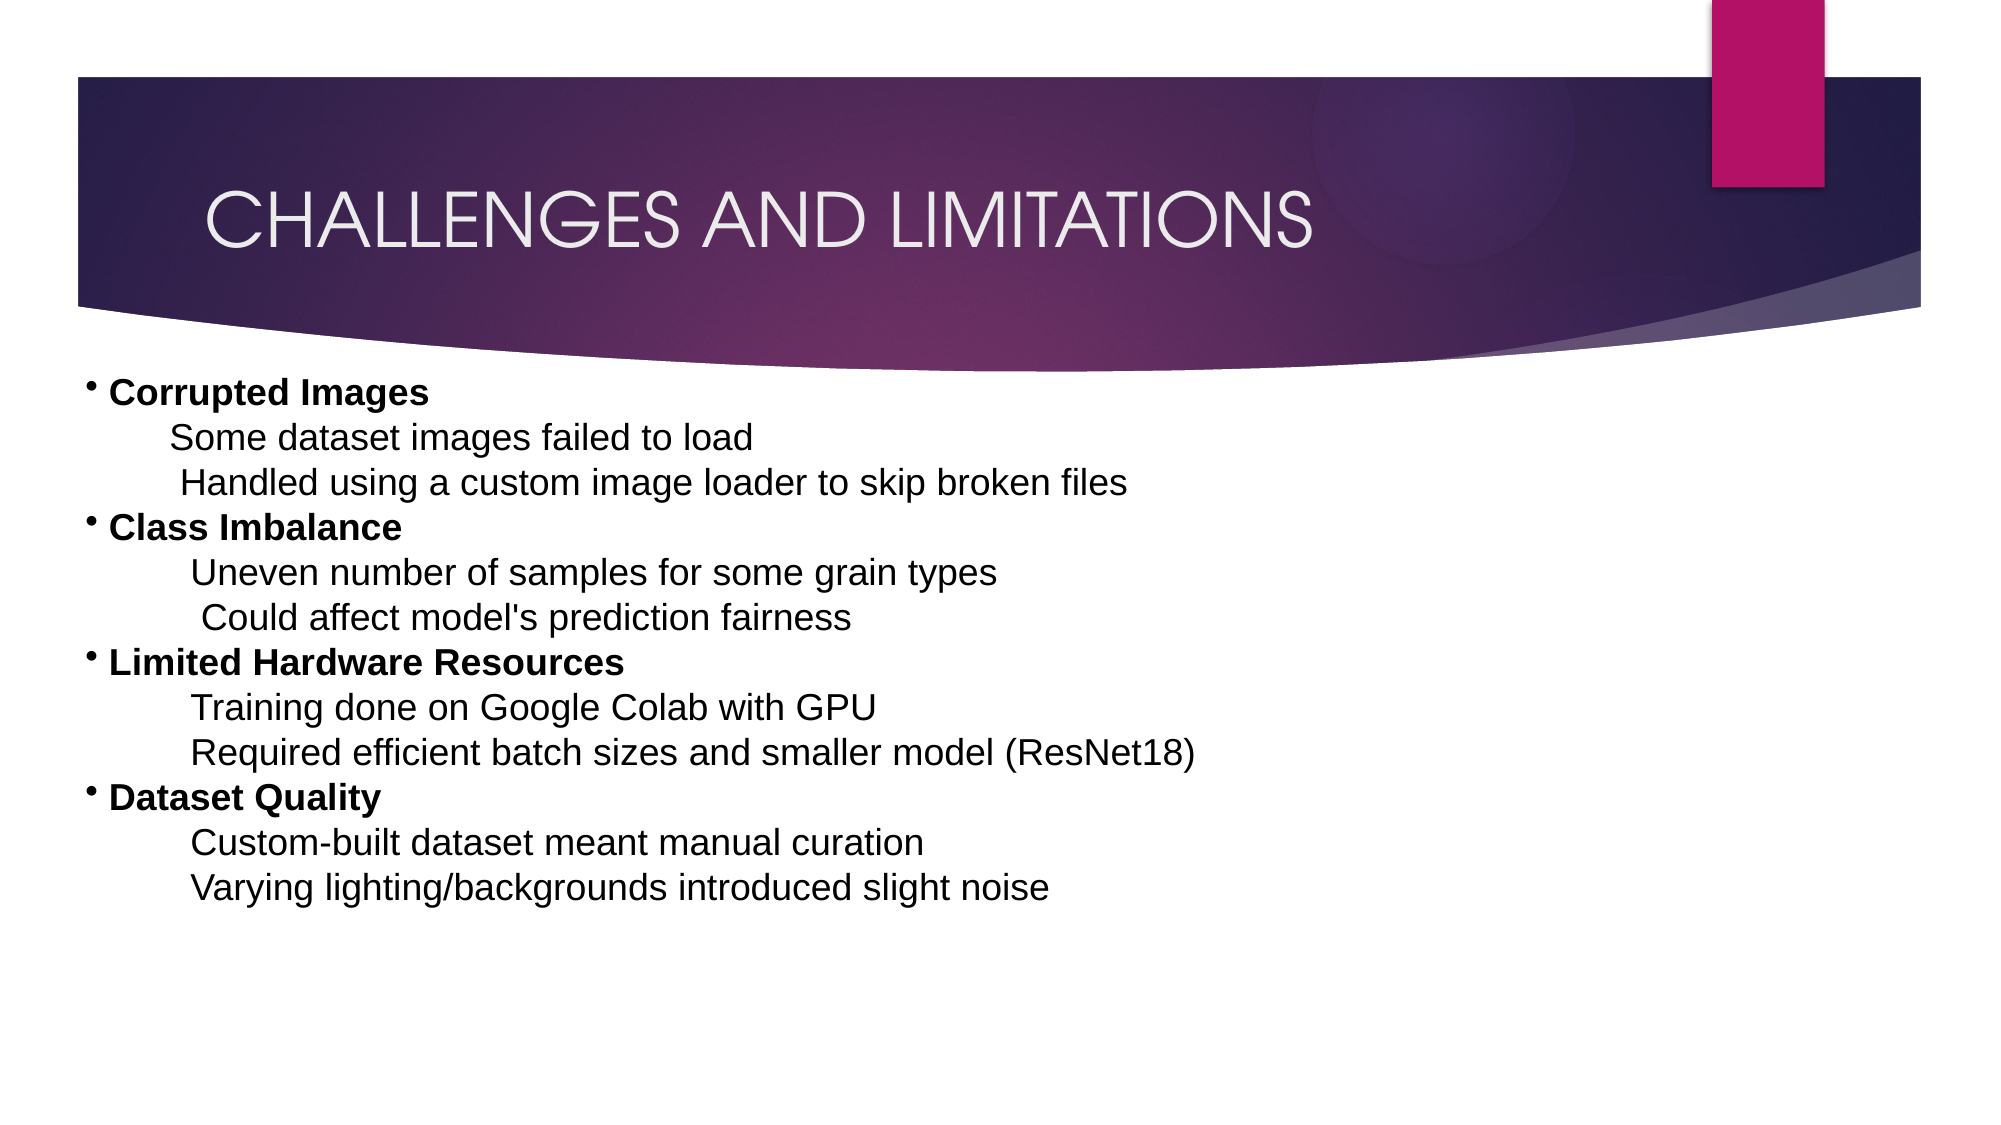

# CHALLENGES AND LIMITATIONS
 Corrupted Images
        Some dataset images failed to load
         Handled using a custom image loader to skip broken files
 Class Imbalance
          Uneven number of samples for some grain types
           Could affect model's prediction fairness
 Limited Hardware Resources
          Training done on Google Colab with GPU
          Required efficient batch sizes and smaller model (ResNet18)
 Dataset Quality
          Custom-built dataset meant manual curation
          Varying lighting/backgrounds introduced slight noise